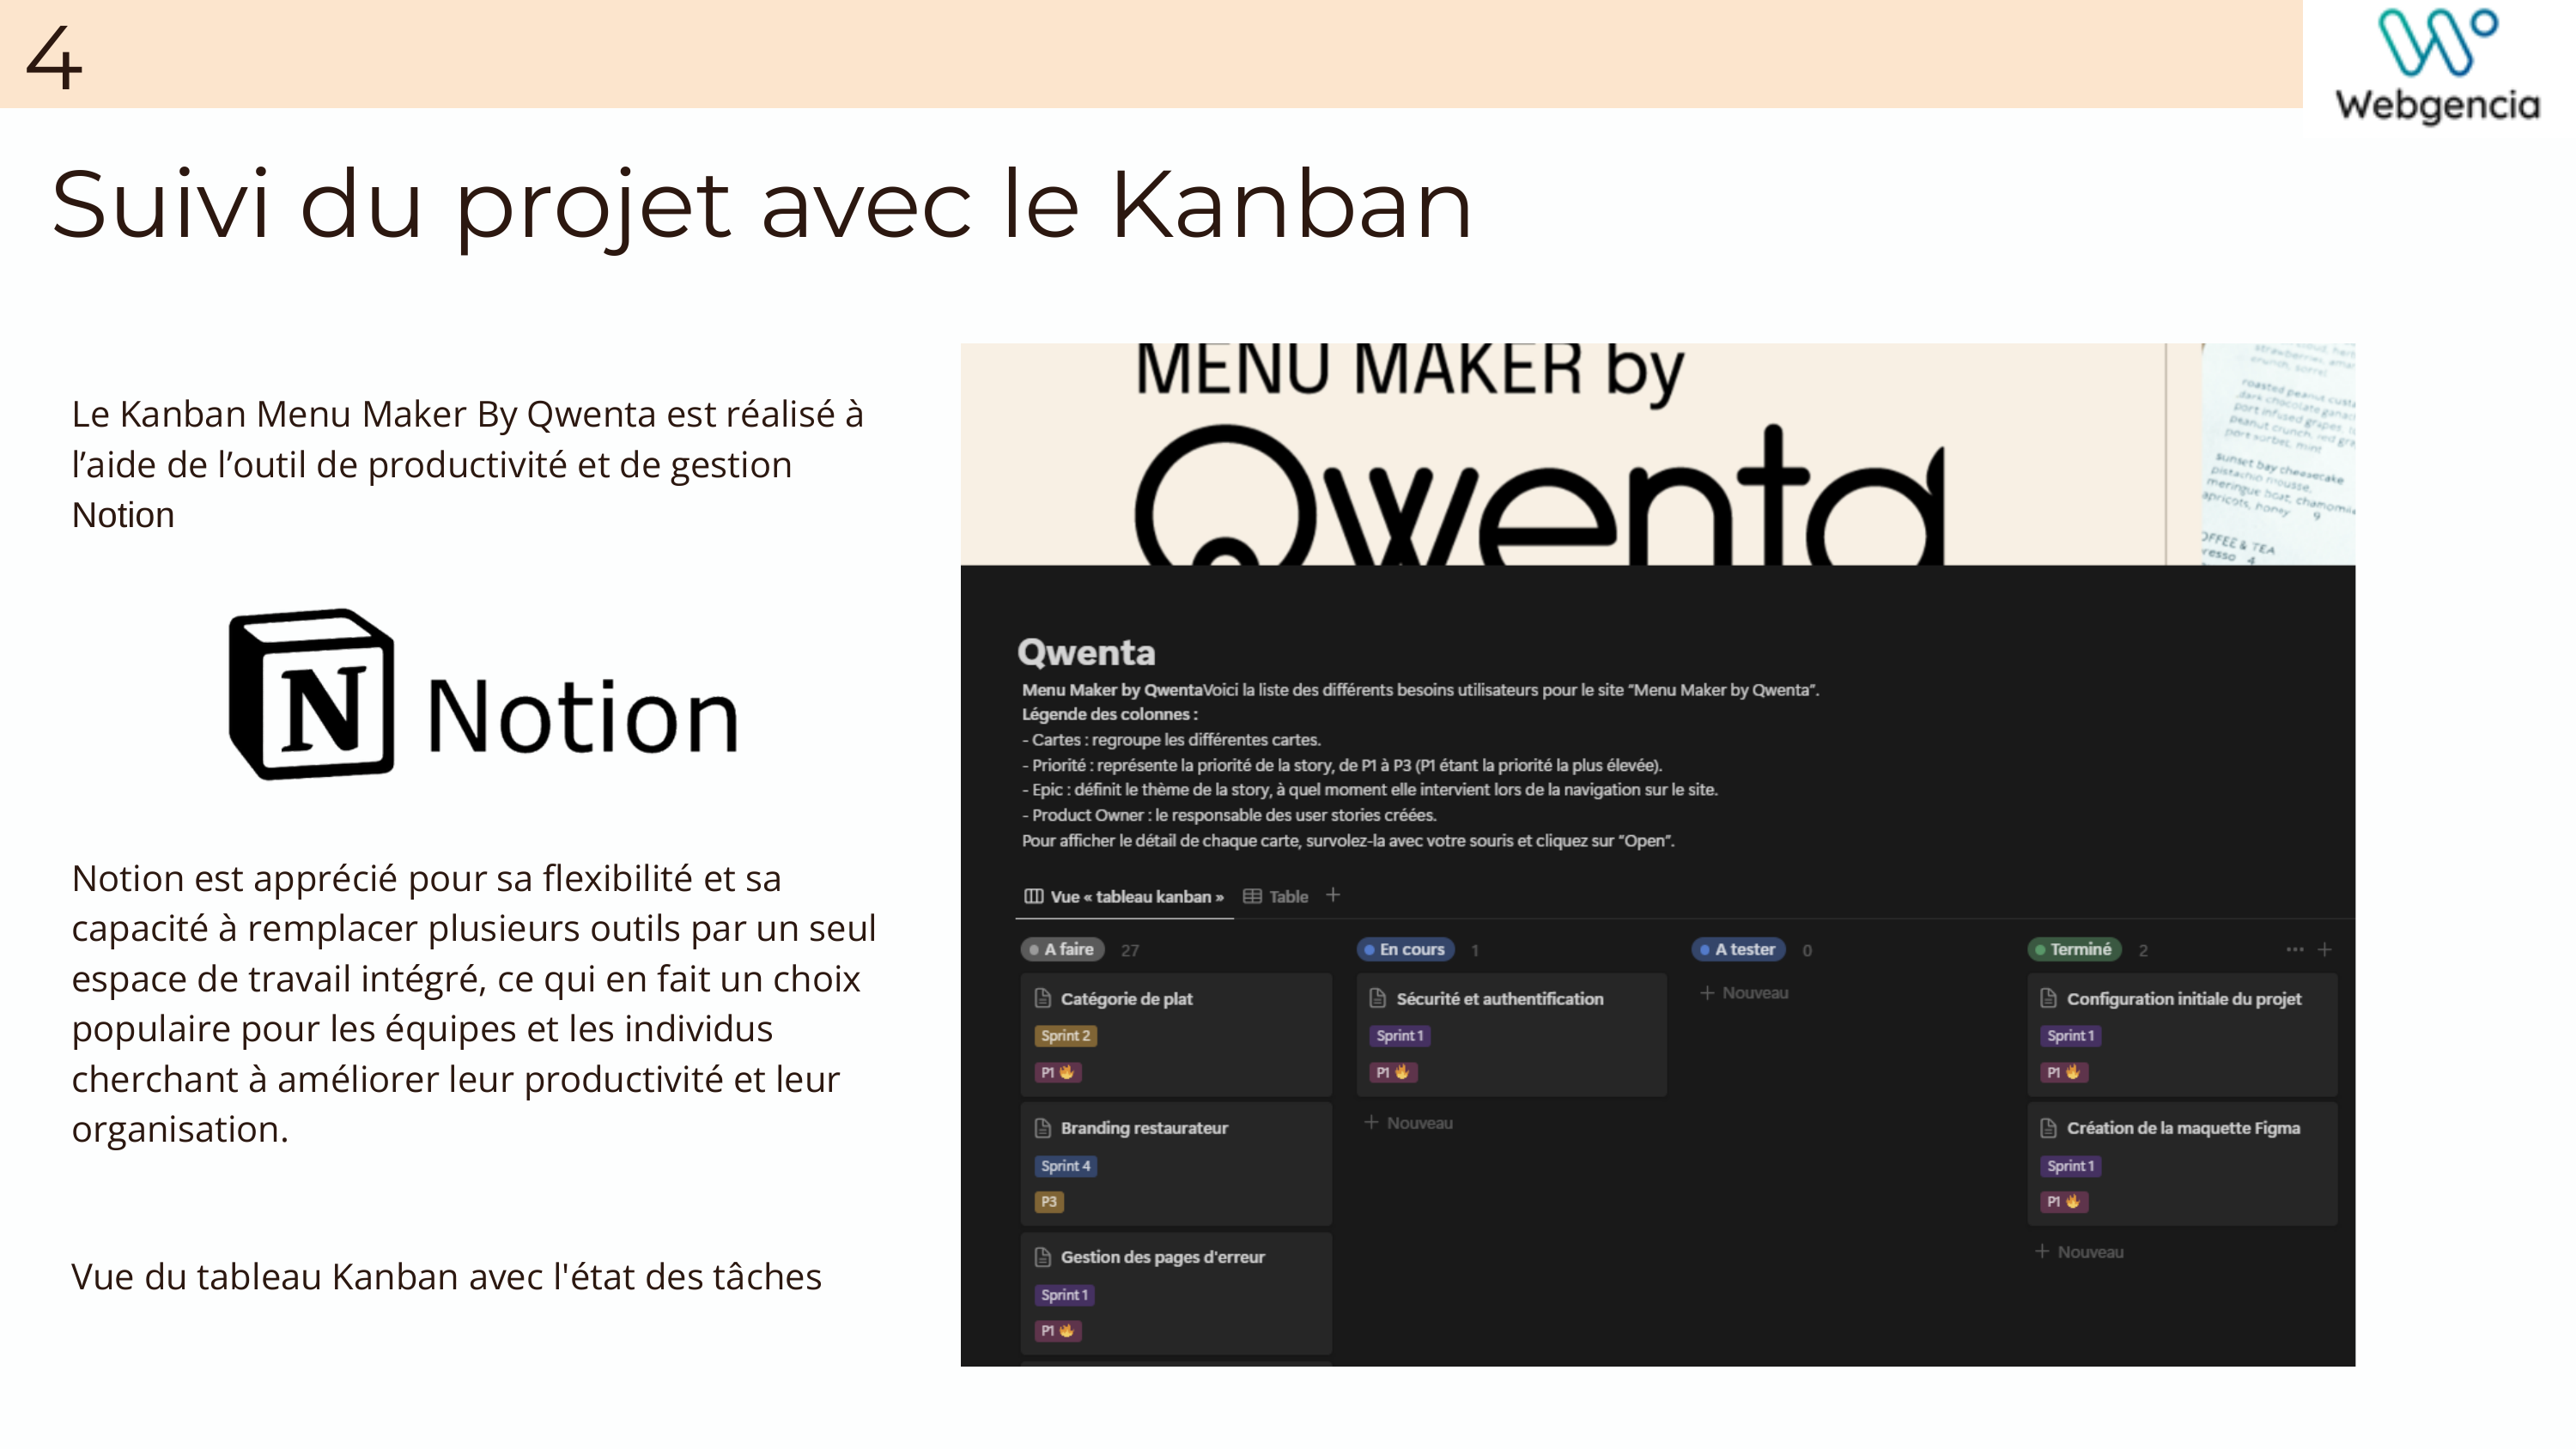

4
Suivi du projet avec le Kanban

Le Kanban Menu Maker By Qwenta est réalisé à l’aide de l’outil de productivité et de gestion Notion

Notion est apprécié pour sa flexibilité et sa capacité à remplacer plusieurs outils par un seul espace de travail intégré, ce qui en fait un choix populaire pour les équipes et les individus cherchant à améliorer leur productivité et leur organisation.
Vue du tableau Kanban avec l'état des tâches